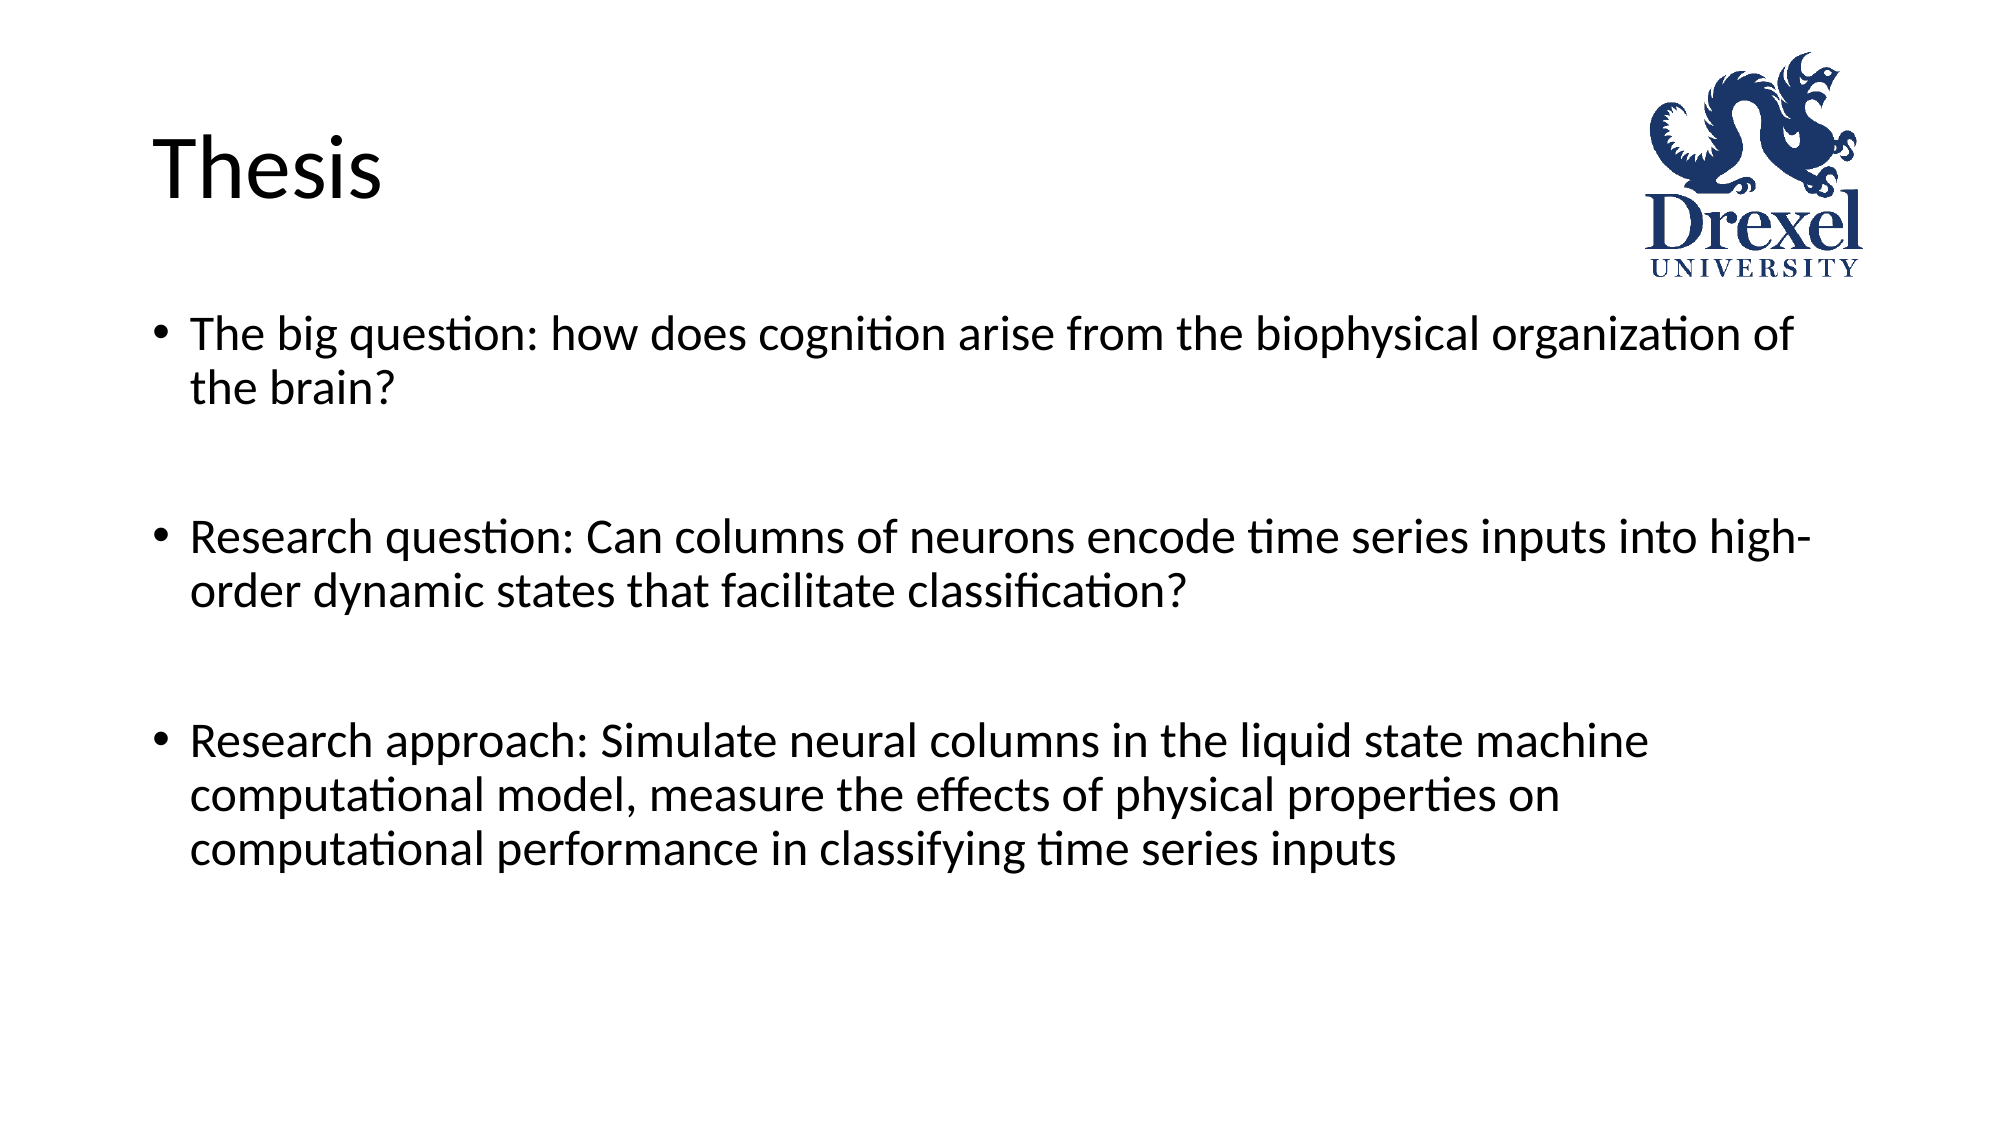

# Thesis
The big question: how does cognition arise from the biophysical organization of the brain?

Research question: Can columns of neurons encode time series inputs into high-order dynamic states that facilitate classification?

Research approach: Simulate neural columns in the liquid state machine computational model, measure the effects of physical properties on computational performance in classifying time series inputs